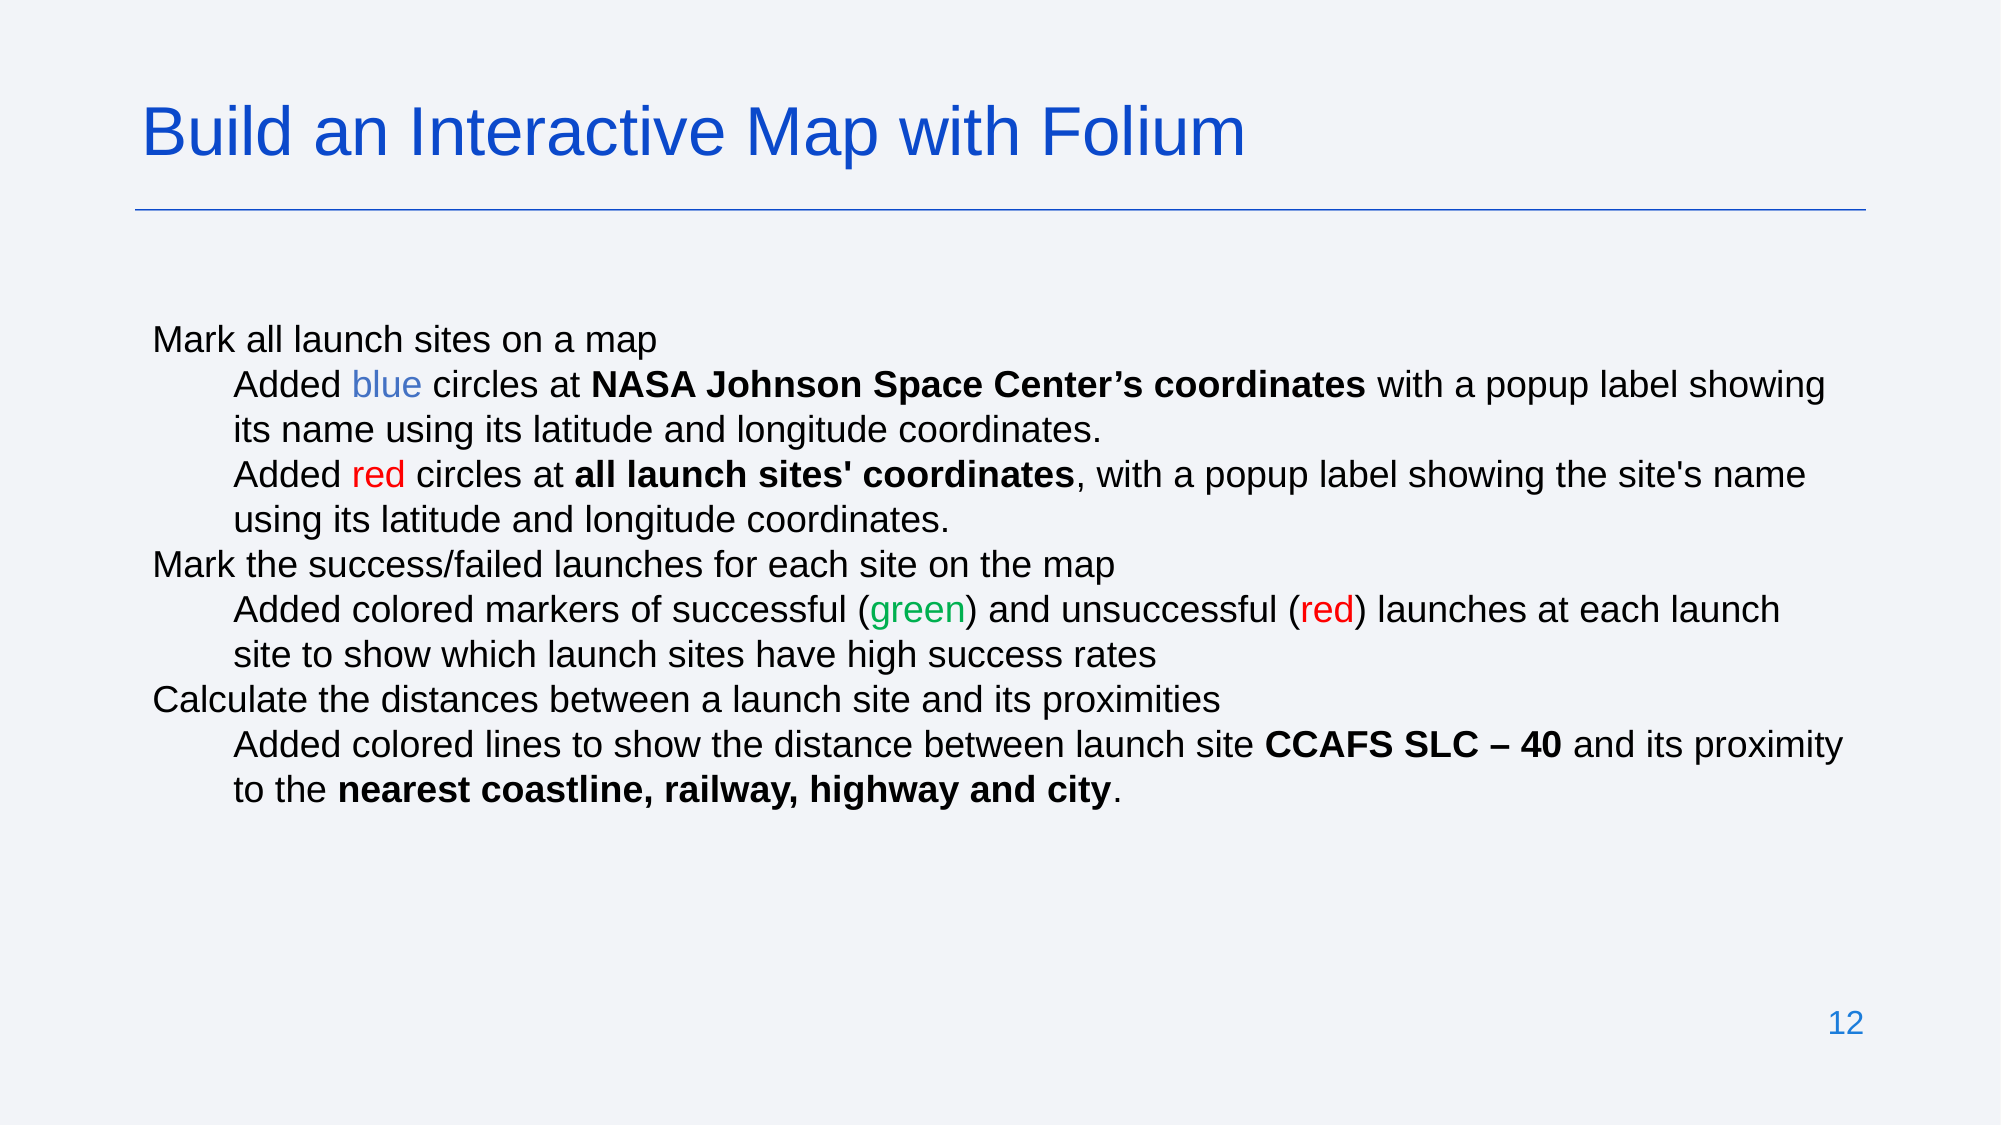

Build an Interactive Map with Folium
Mark all launch sites on a map
Added blue circles at NASA Johnson Space Center’s coordinates with a popup label showing its name using its latitude and longitude coordinates.
Added red circles at all launch sites' coordinates, with a popup label showing the site's name using its latitude and longitude coordinates.
Mark the success/failed launches for each site on the map
Added colored markers of successful (green) and unsuccessful (red) launches at each launch site to show which launch sites have high success rates
Calculate the distances between a launch site and its proximities
Added colored lines to show the distance between launch site CCAFS SLC – 40 and its proximity to the nearest coastline, railway, highway and city.
12